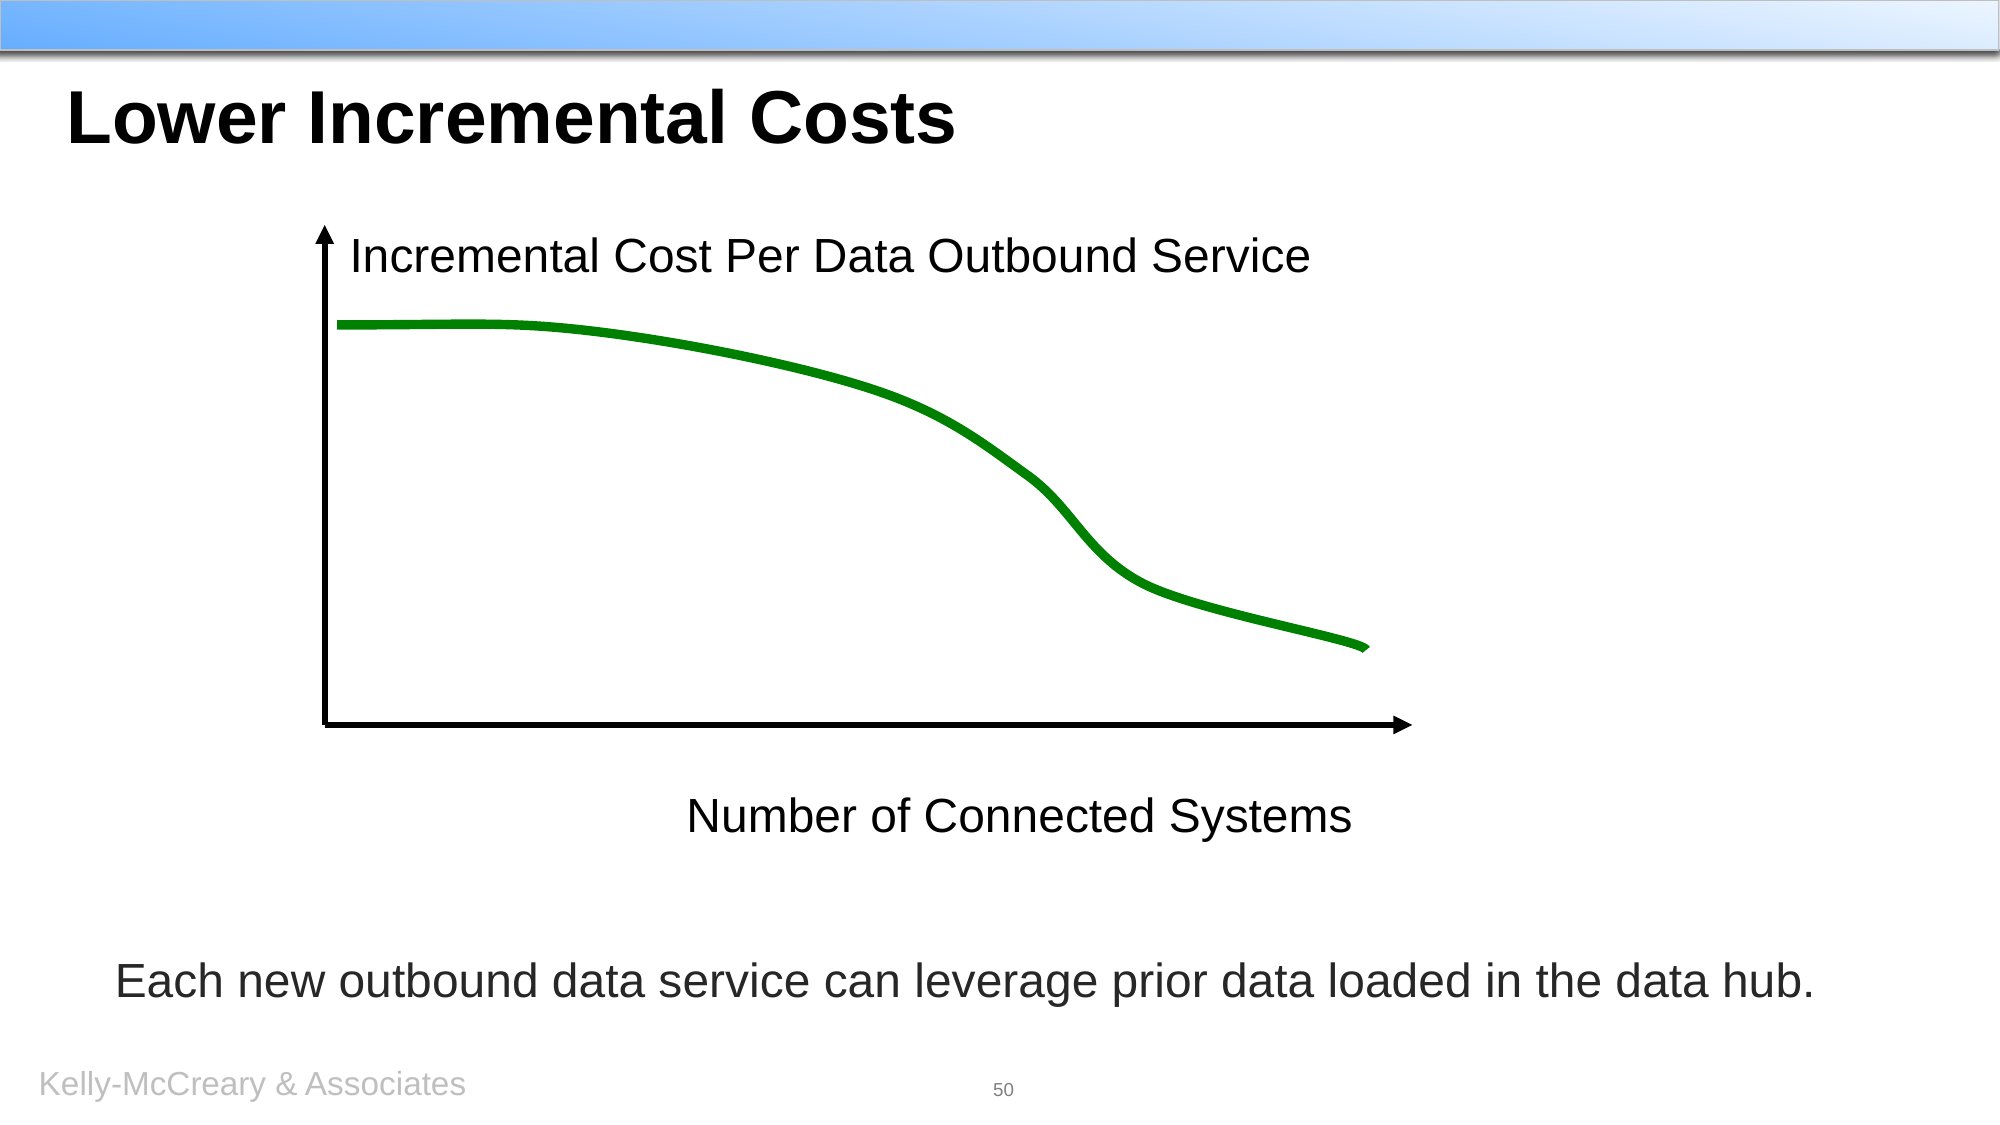

# Lower Incremental Costs
Incremental Cost Per Data Outbound Service

Number of Connected Systems
Each new outbound data service can leverage prior data loaded in the data hub.